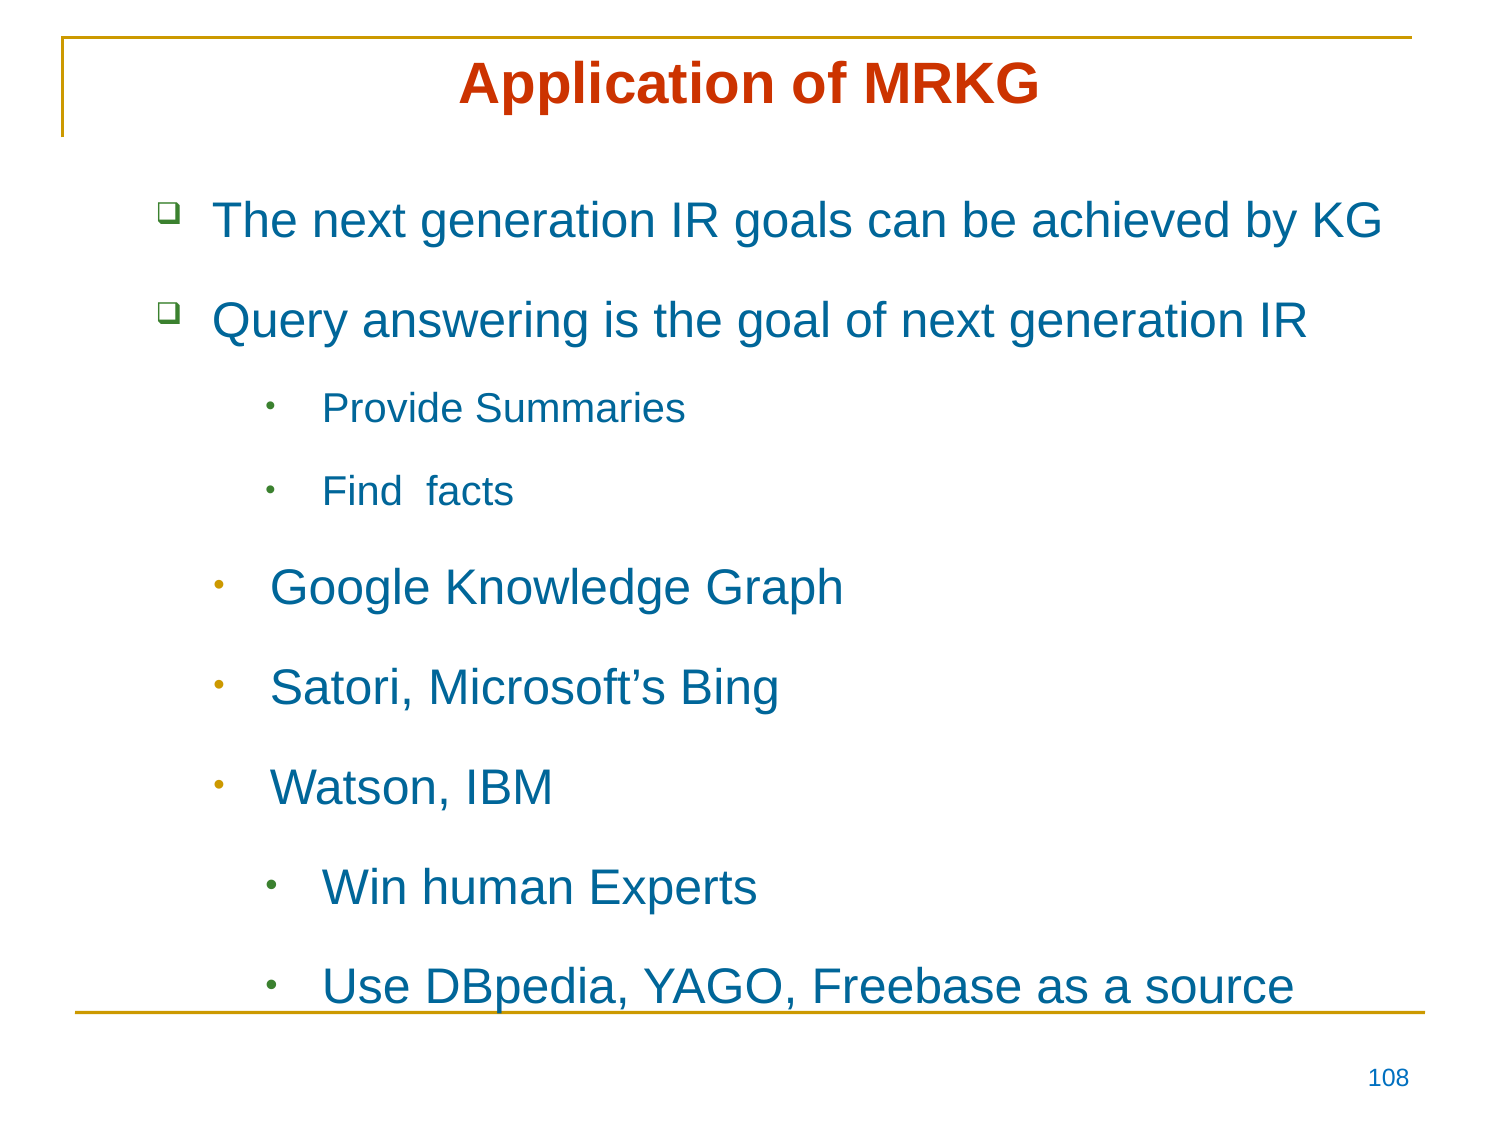

# Application of MRKG
The next generation IR goals can be achieved by KG
Query answering is the goal of next generation IR
Provide Summaries
Find  facts
Google Knowledge Graph
Satori, Microsoft’s Bing
Watson, IBM
Win human Experts
Use DBpedia, YAGO, Freebase as a source

108